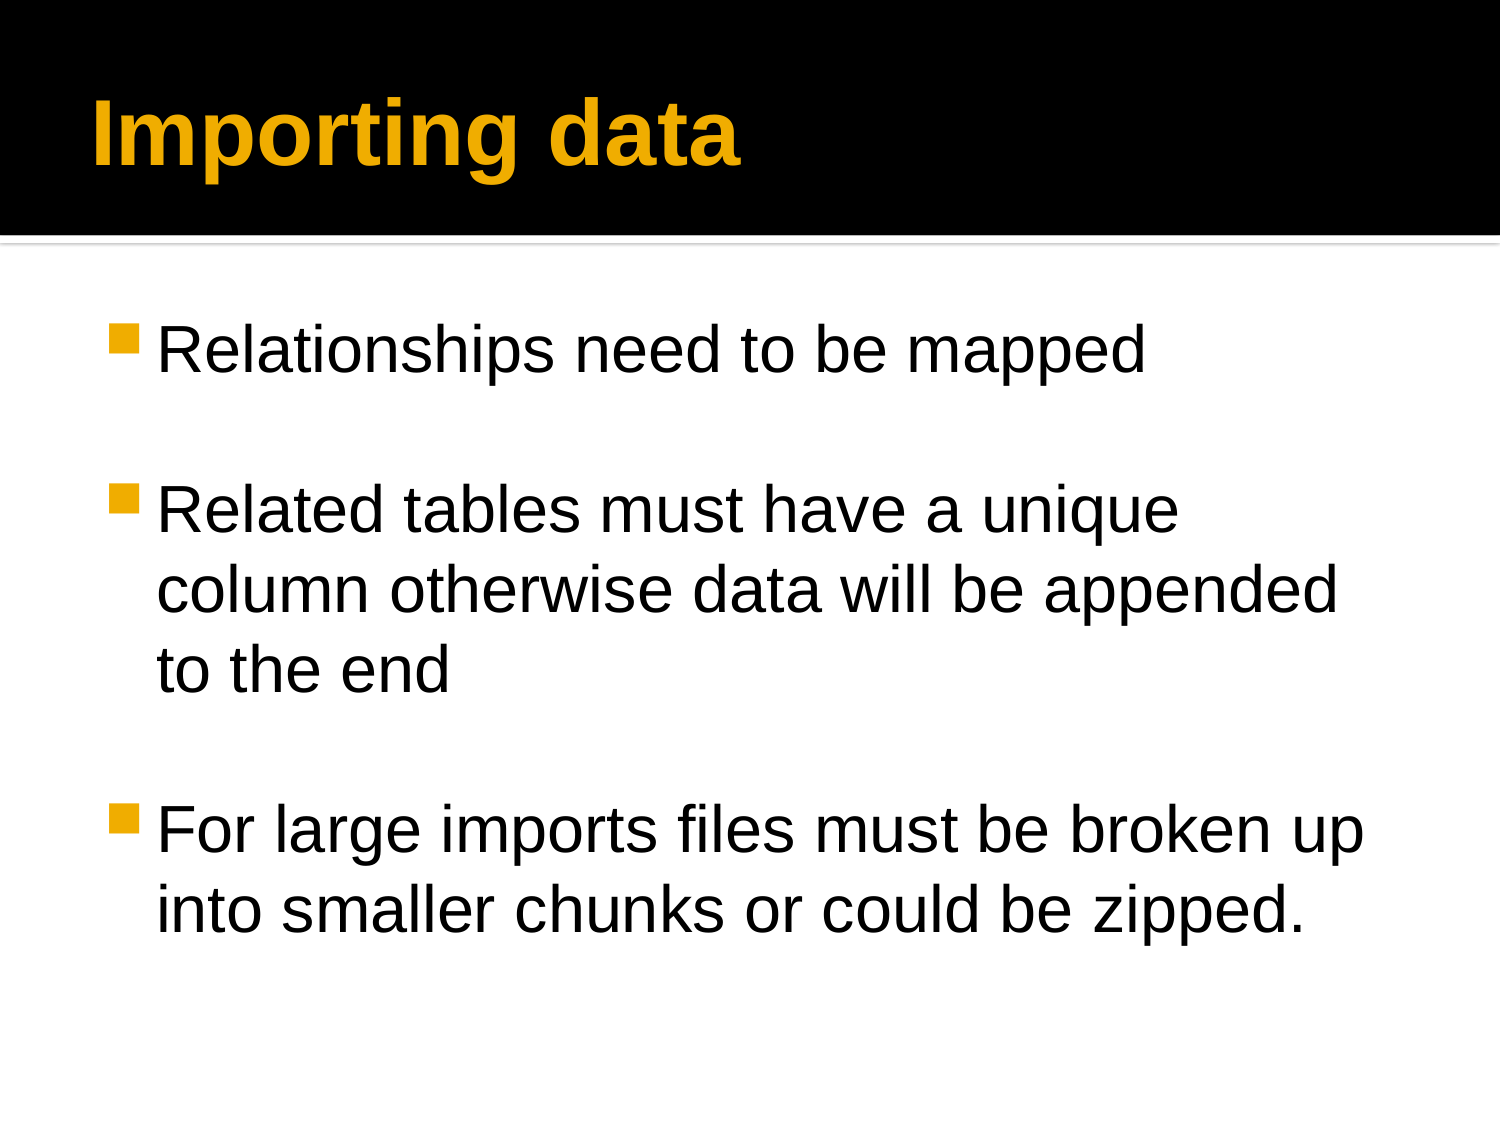

# Importing data
Relationships need to be mapped

Related tables must have a unique column otherwise data will be appended to the end

For large imports files must be broken up into smaller chunks or could be zipped.